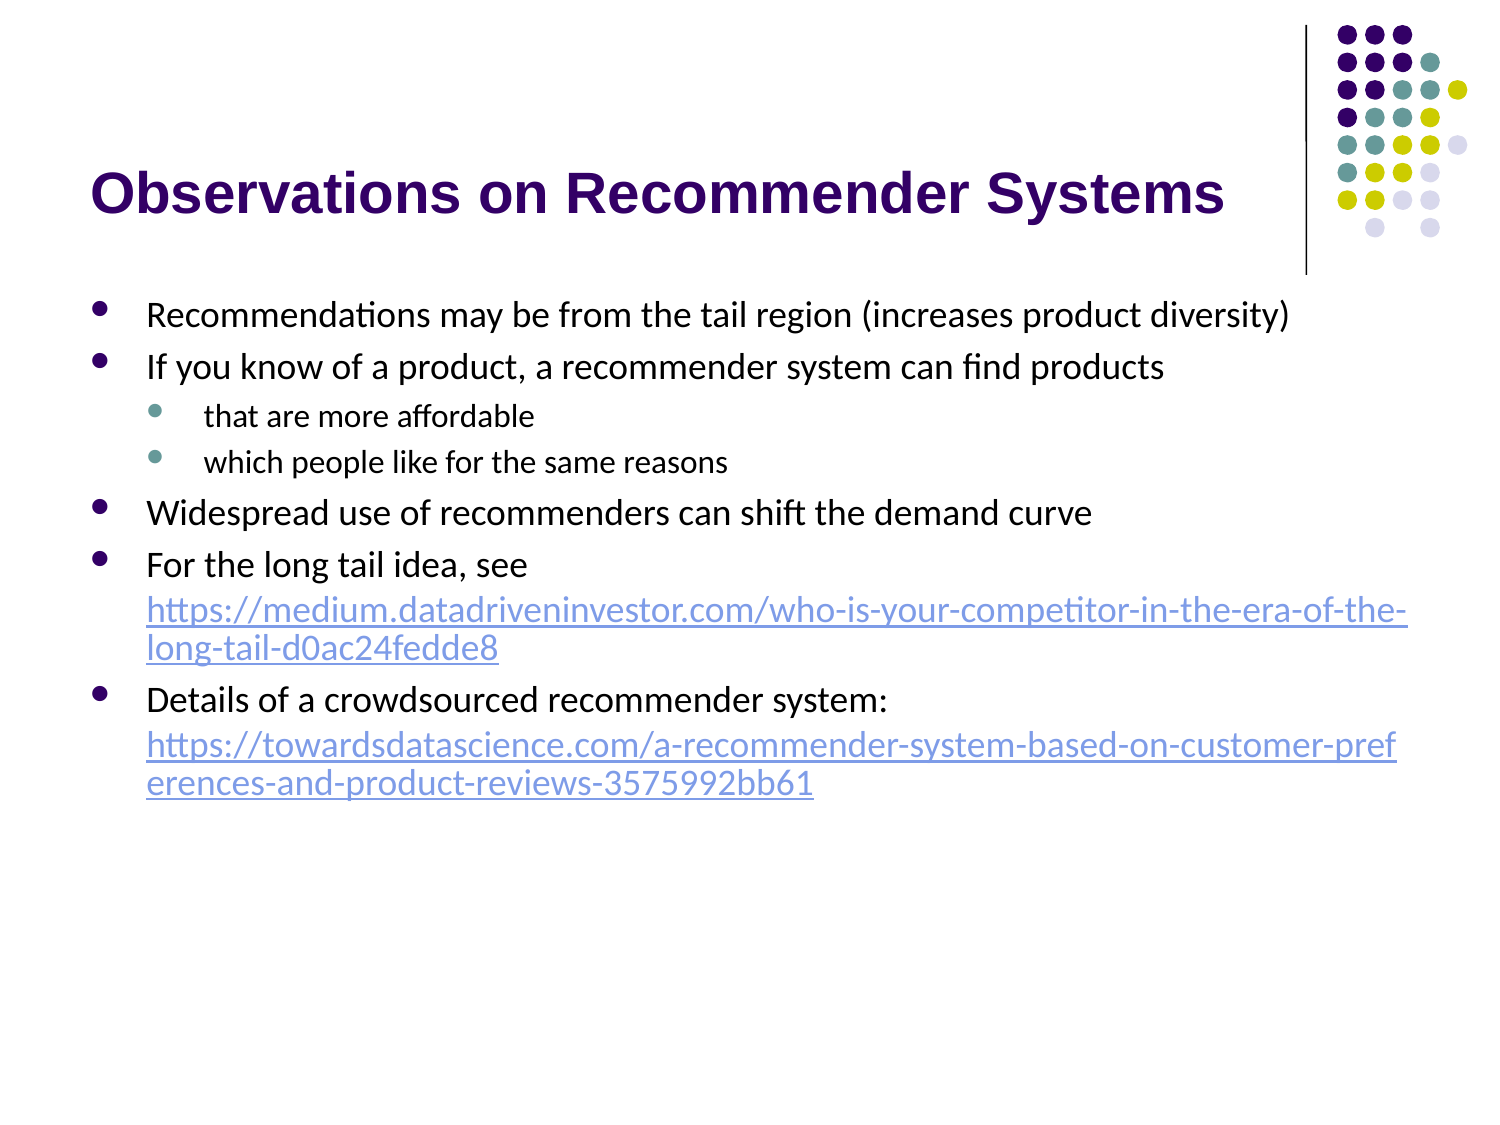

# Observations on Recommender Systems
Recommendations may be from the tail region (increases product diversity)
If you know of a product, a recommender system can find products
that are more affordable
which people like for the same reasons
Widespread use of recommenders can shift the demand curve
For the long tail idea, see https://medium.datadriveninvestor.com/who-is-your-competitor-in-the-era-of-the-long-tail-d0ac24fedde8
Details of a crowdsourced recommender system: https://towardsdatascience.com/a-recommender-system-based-on-customer-preferences-and-product-reviews-3575992bb61